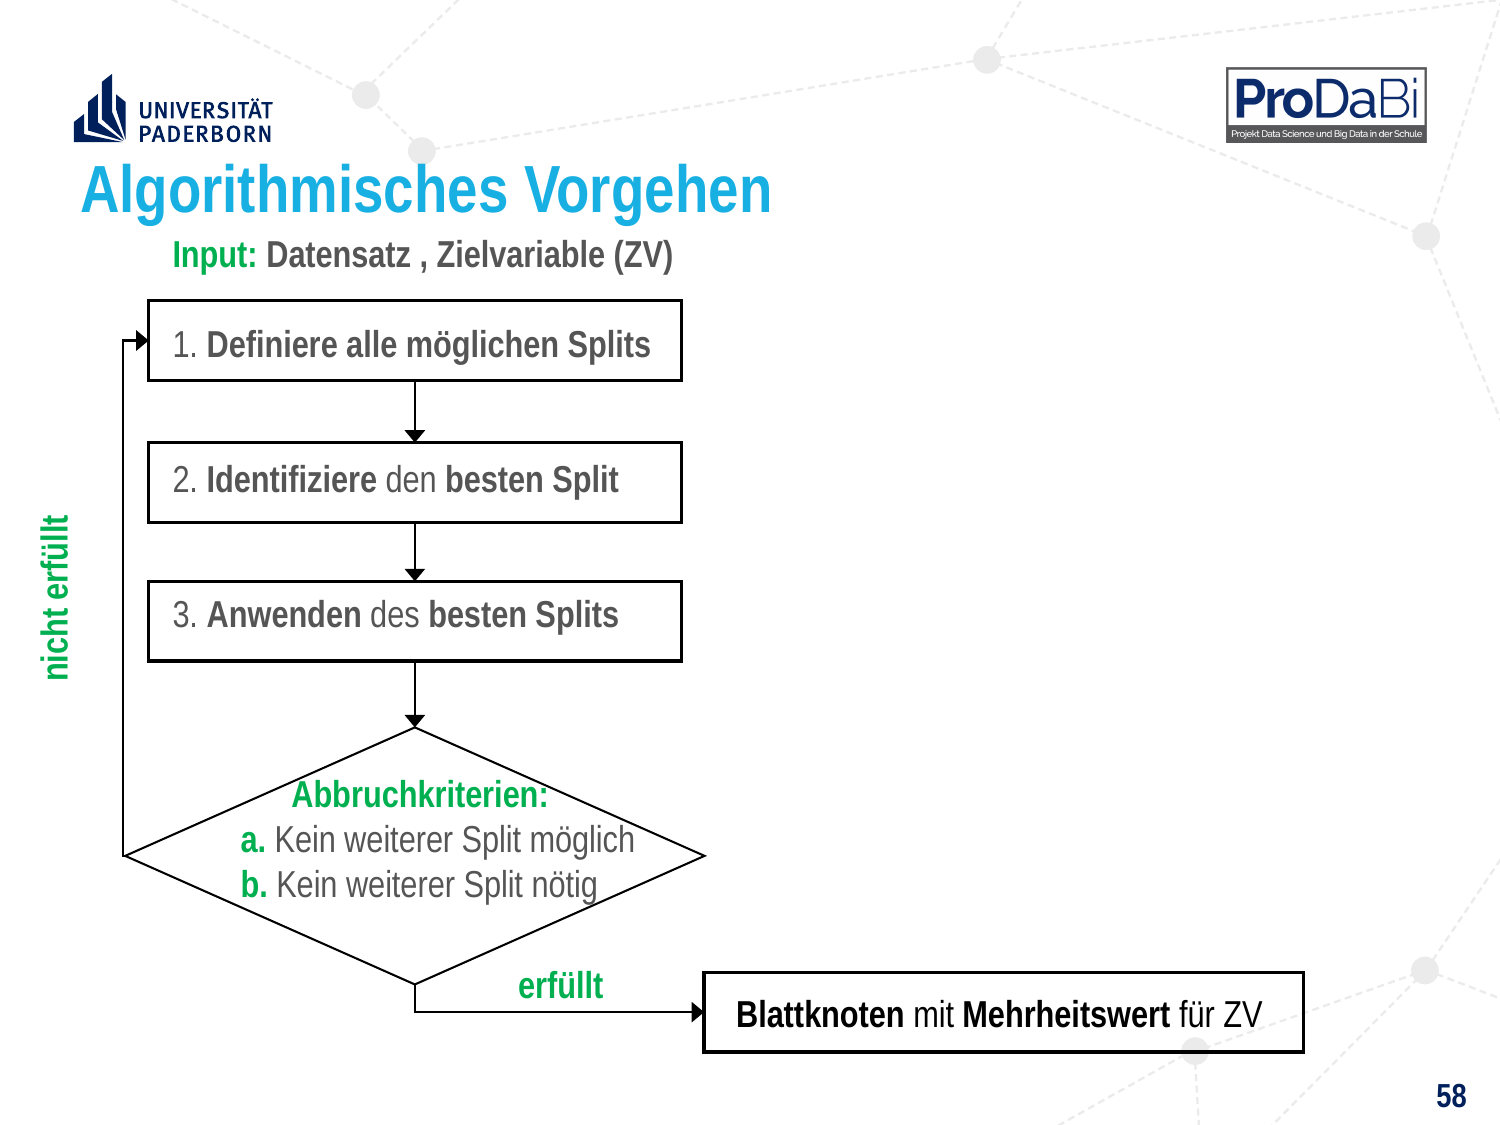

# Algorithmisches Vorgehen
	Input: Datensatz , Zielvariable (ZV)

	1. Definiere alle möglichen Splits

 	2. Identifiziere den besten Split

 	3. Anwenden des besten Splits

	              Abbruchkriterien:
	        a. Kein weiterer Split möglich
	        b. Kein weiterer Split nötig

 nicht erfüllt

 erfüllt
Blattknoten mit Mehrheitswert für ZV
58